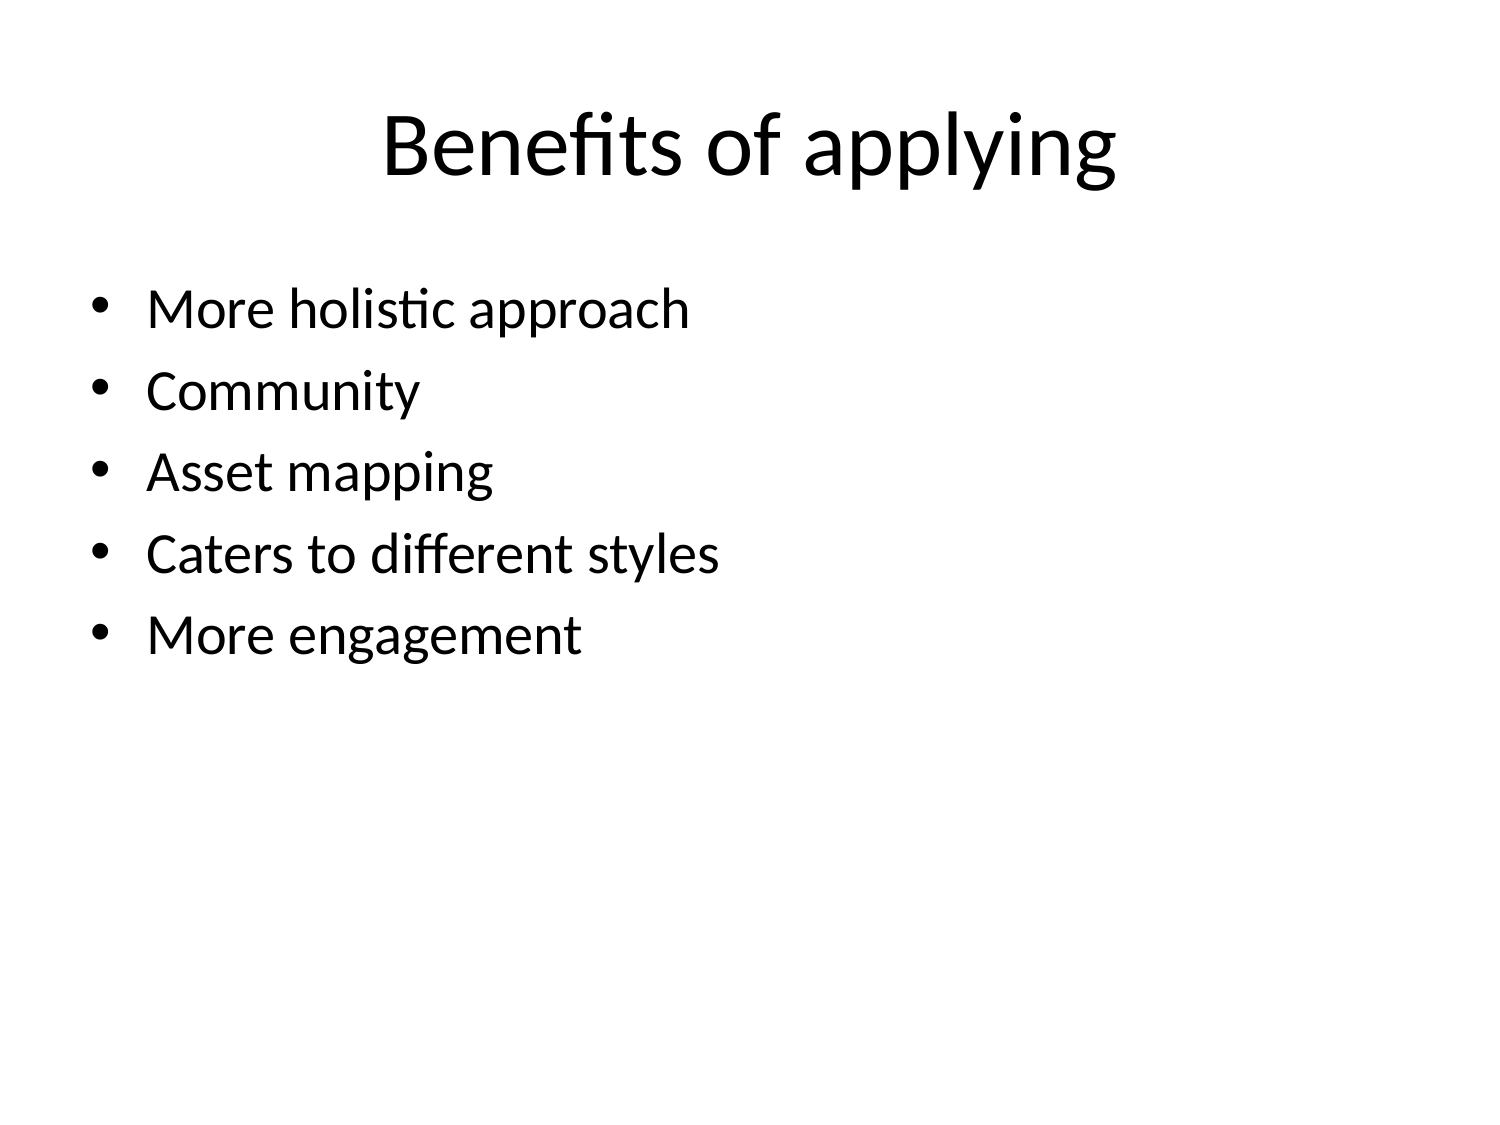

# Benefits of applying
More holistic approach
Community
Asset mapping
Caters to different styles
More engagement